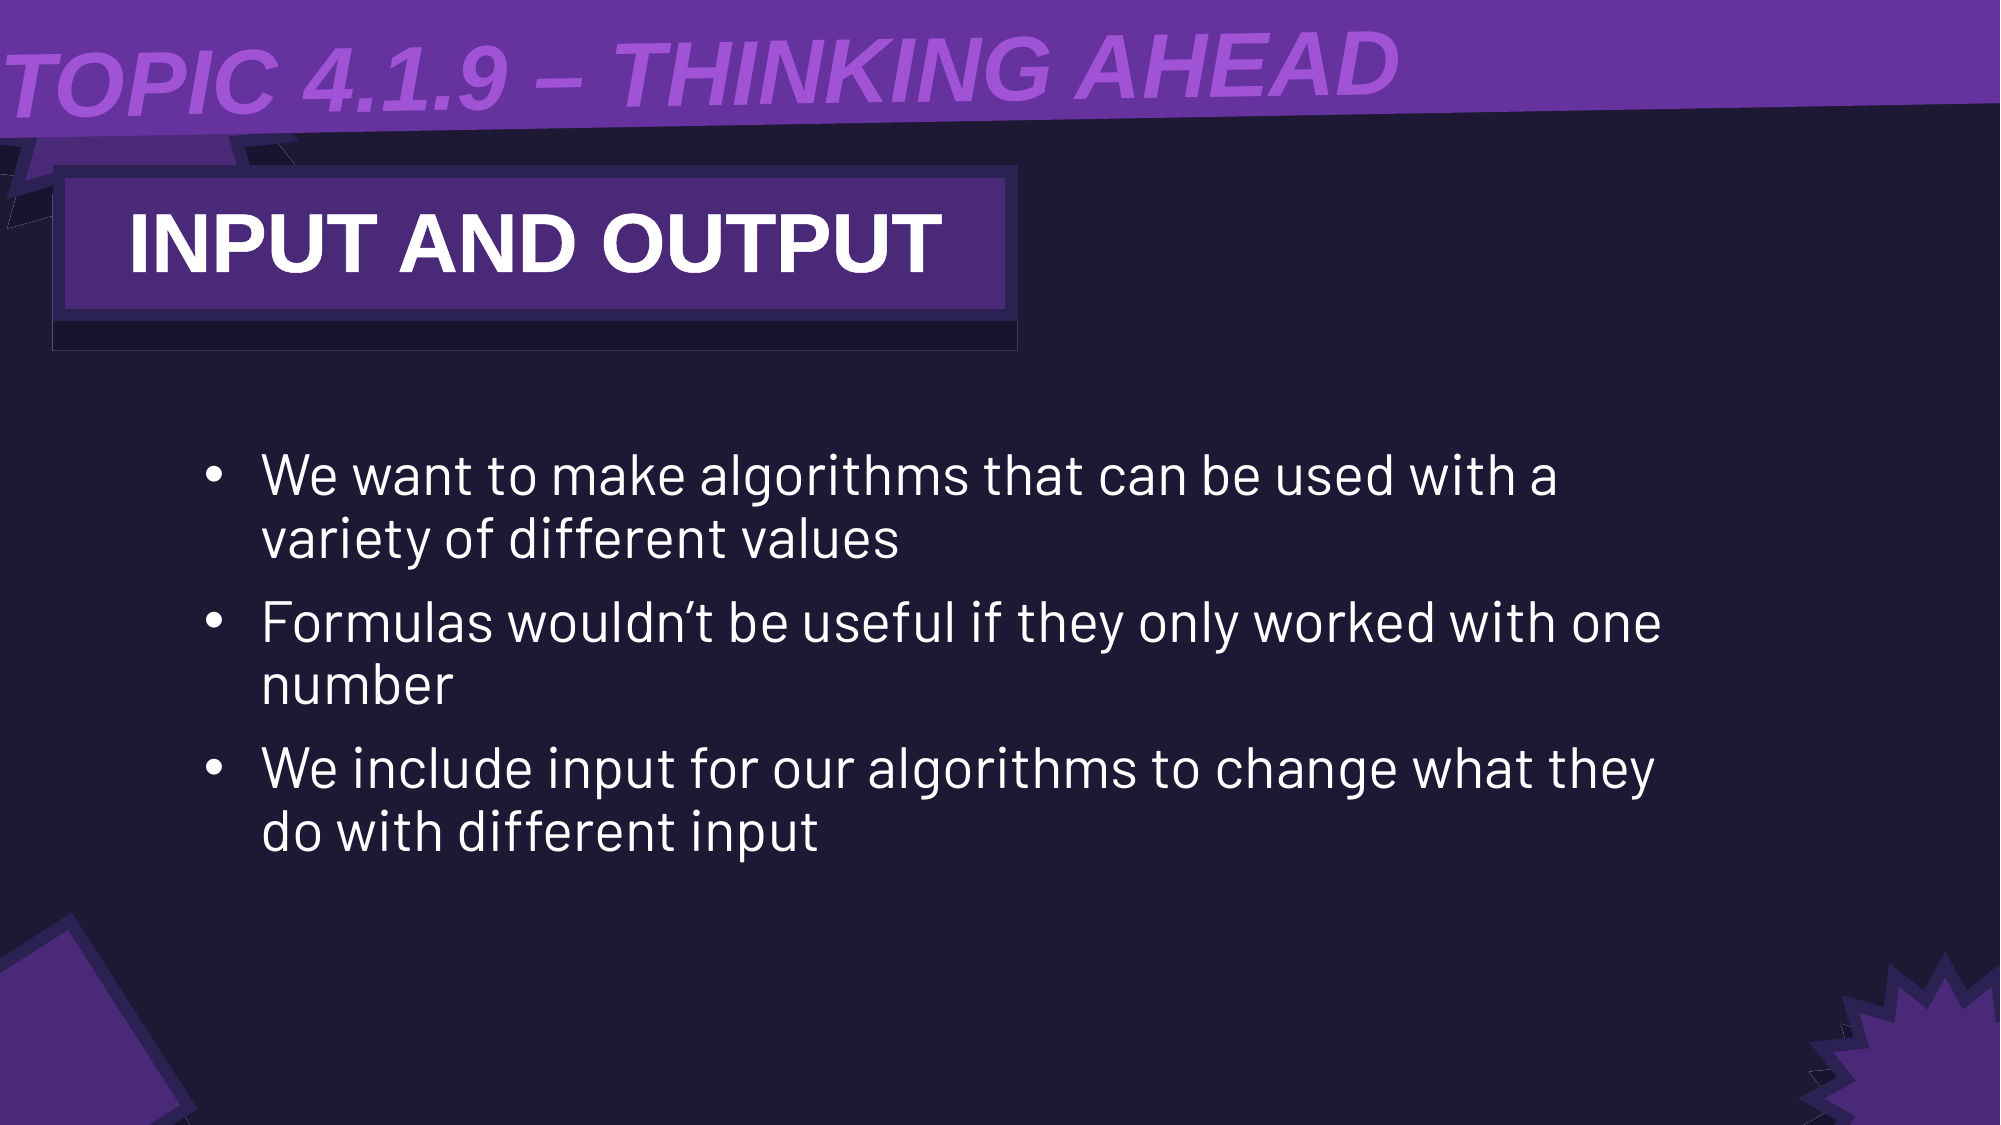

TOPIC 4.1.9 – THINKING AHEAD

INPUT AND OUTPUT
We want to make algorithms that can be used with a variety of different values
Formulas wouldn’t be useful if they only worked with one number
We include input for our algorithms to change what they do with different input